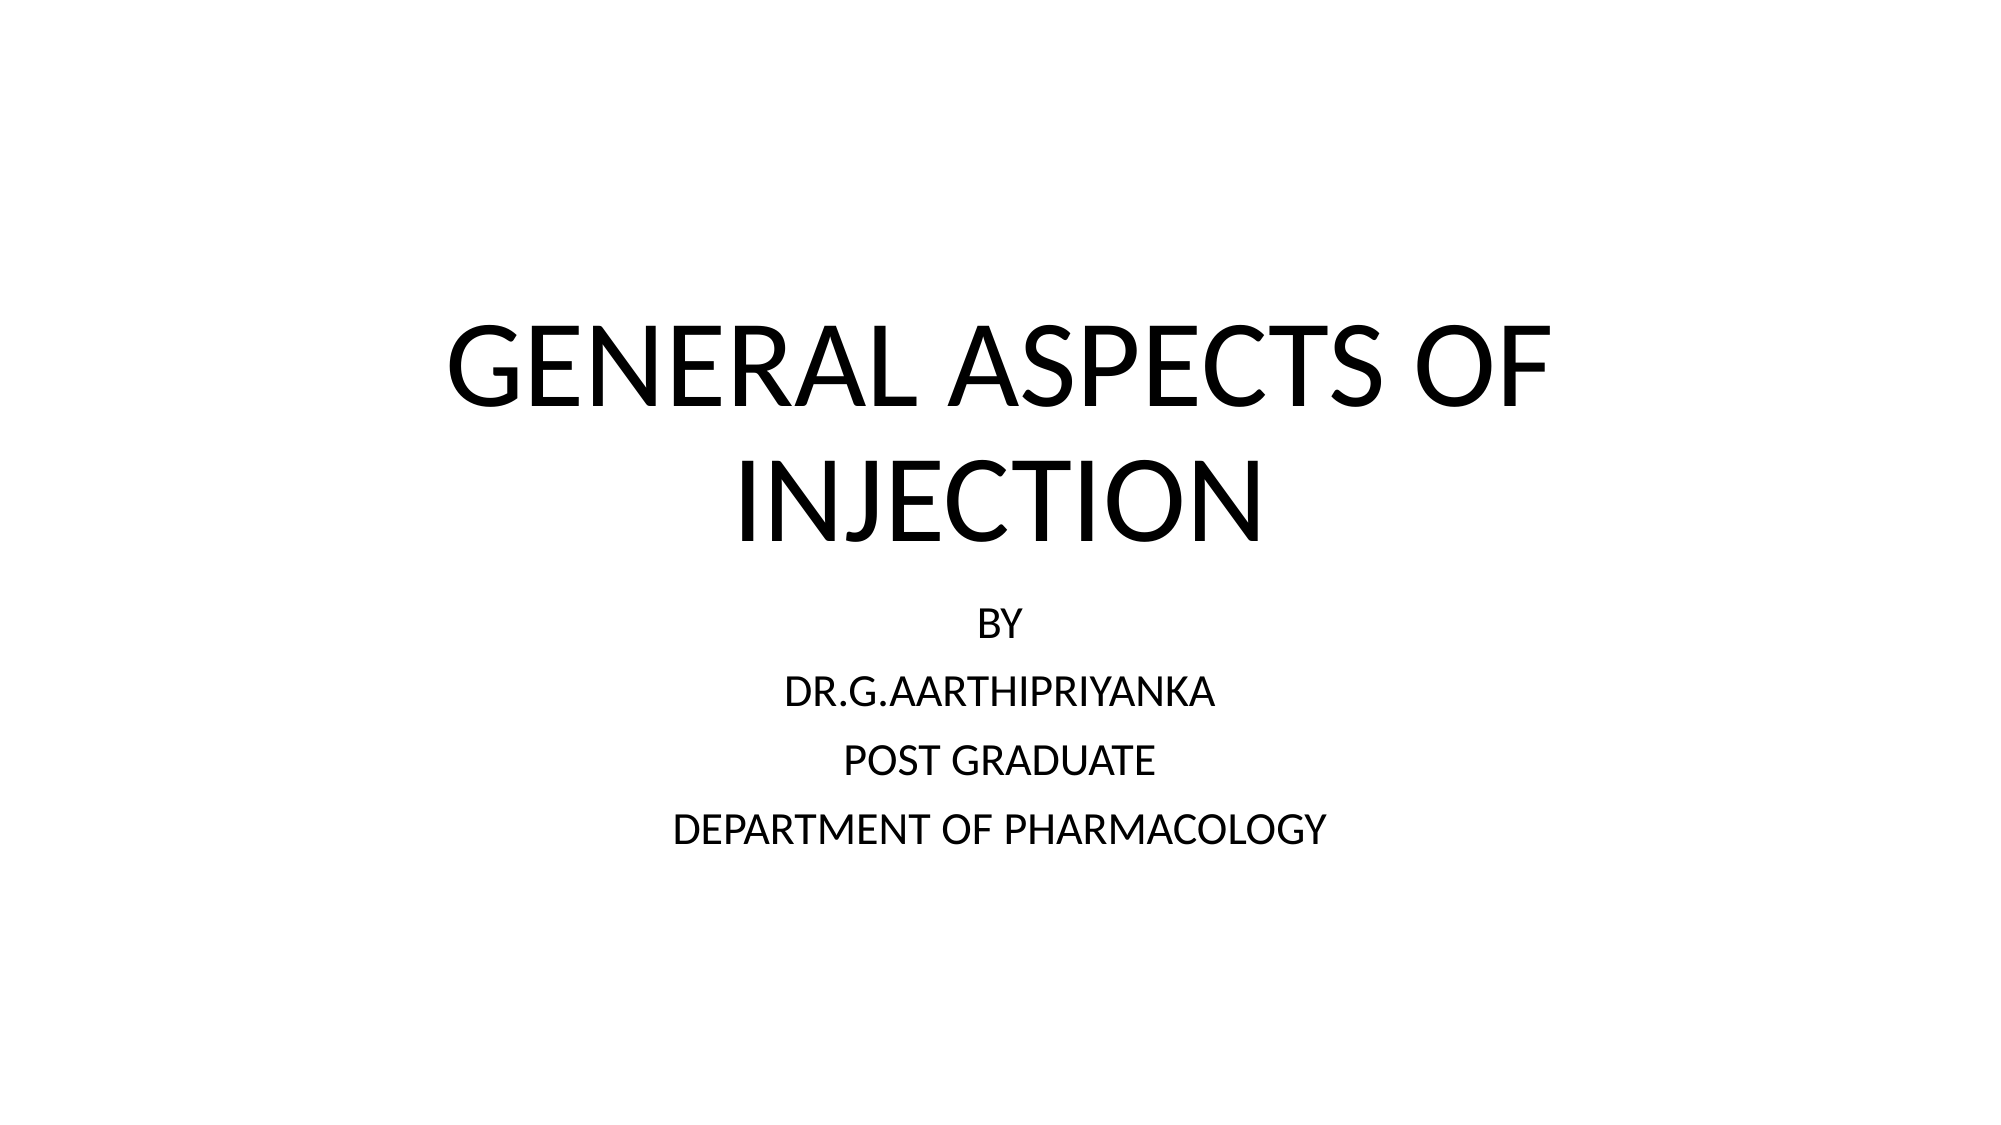

# GENERAL ASPECTS OF INJECTION
BY
DR.G.AARTHIPRIYANKA
POST GRADUATE
DEPARTMENT OF PHARMACOLOGY